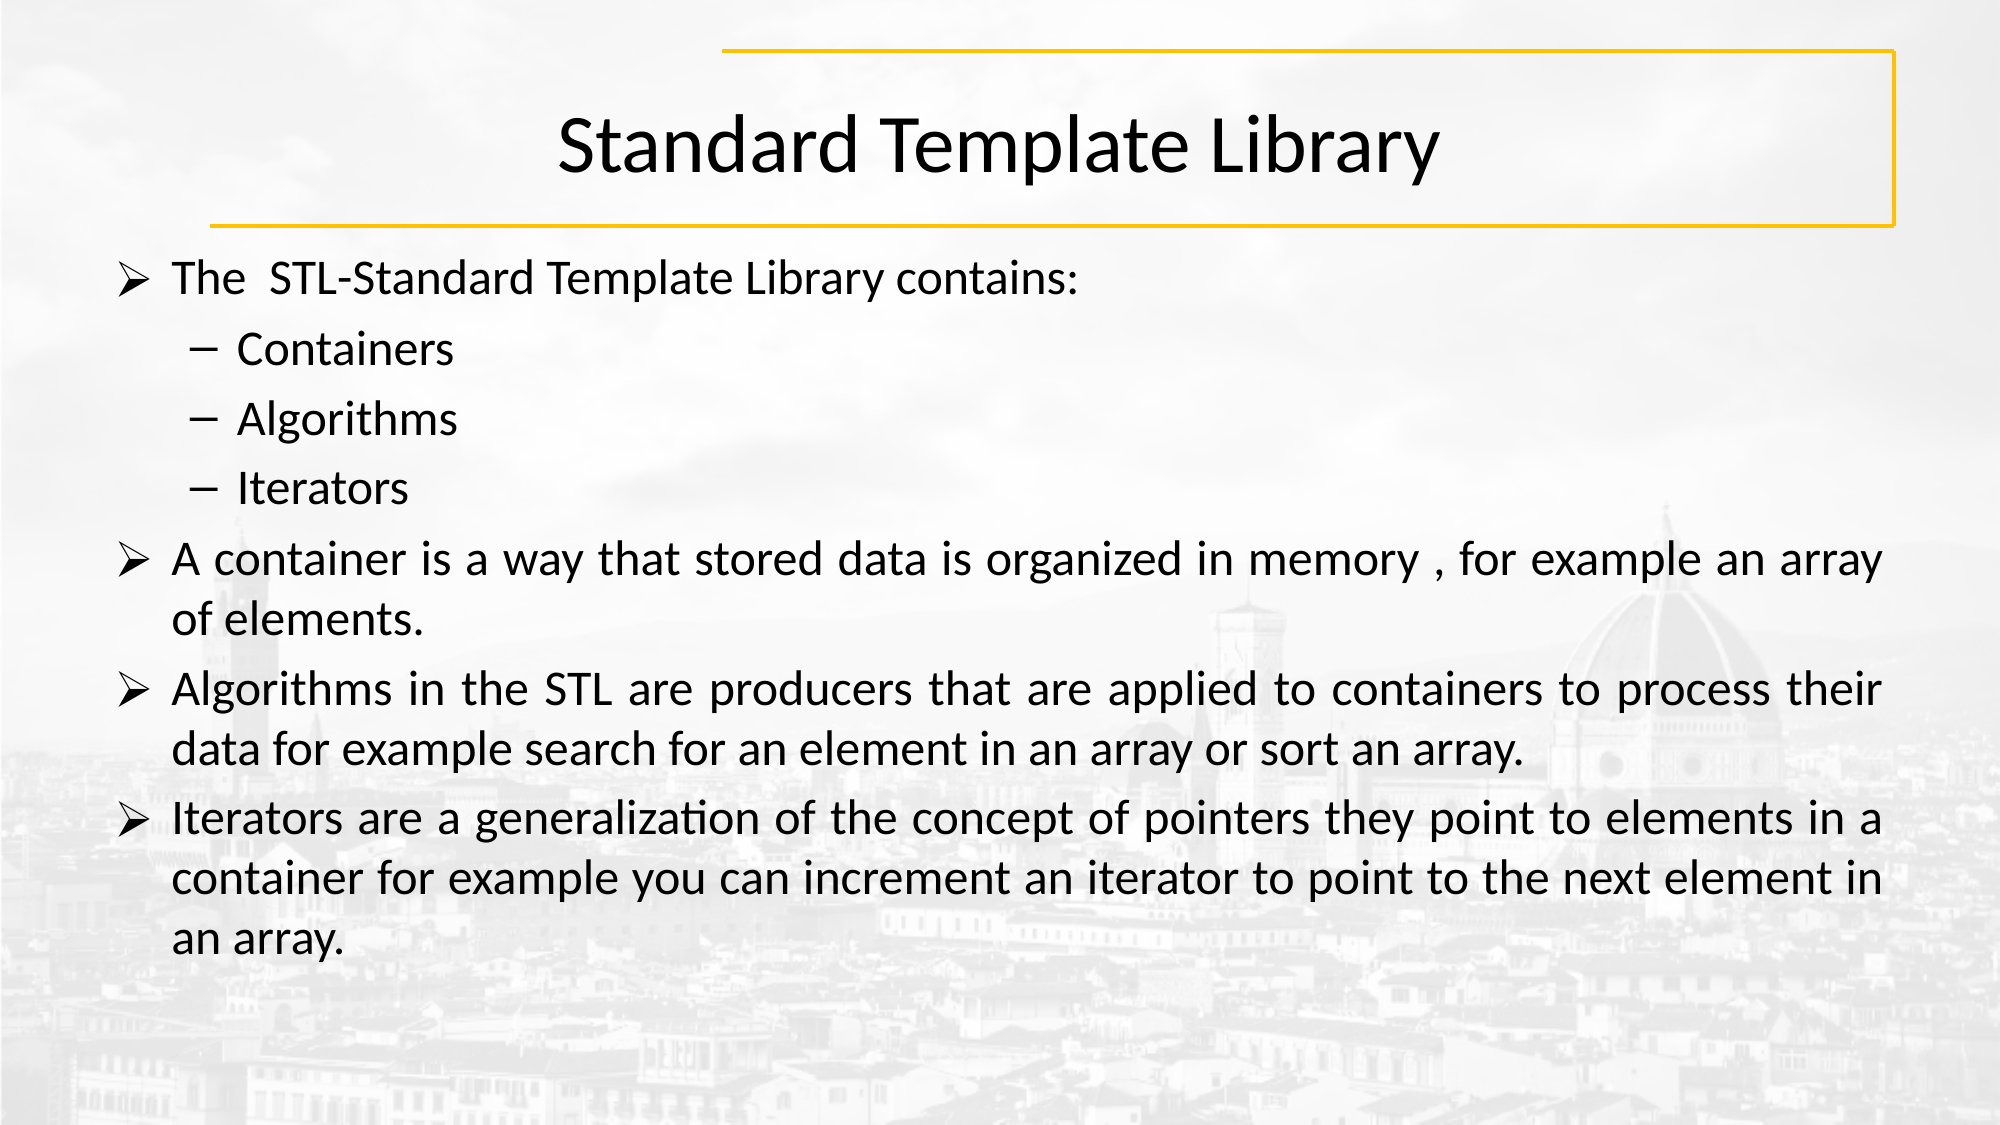

# Standard Template Library
The  STL-Standard Template Library contains:
Containers
Algorithms
Iterators
A container is a way that stored data is organized in memory , for example an array of elements.
Algorithms in the STL are producers that are applied to containers to process their data for example search for an element in an array or sort an array.
Iterators are a generalization of the concept of pointers they point to elements in a container for example you can increment an iterator to point to the next element in an array.